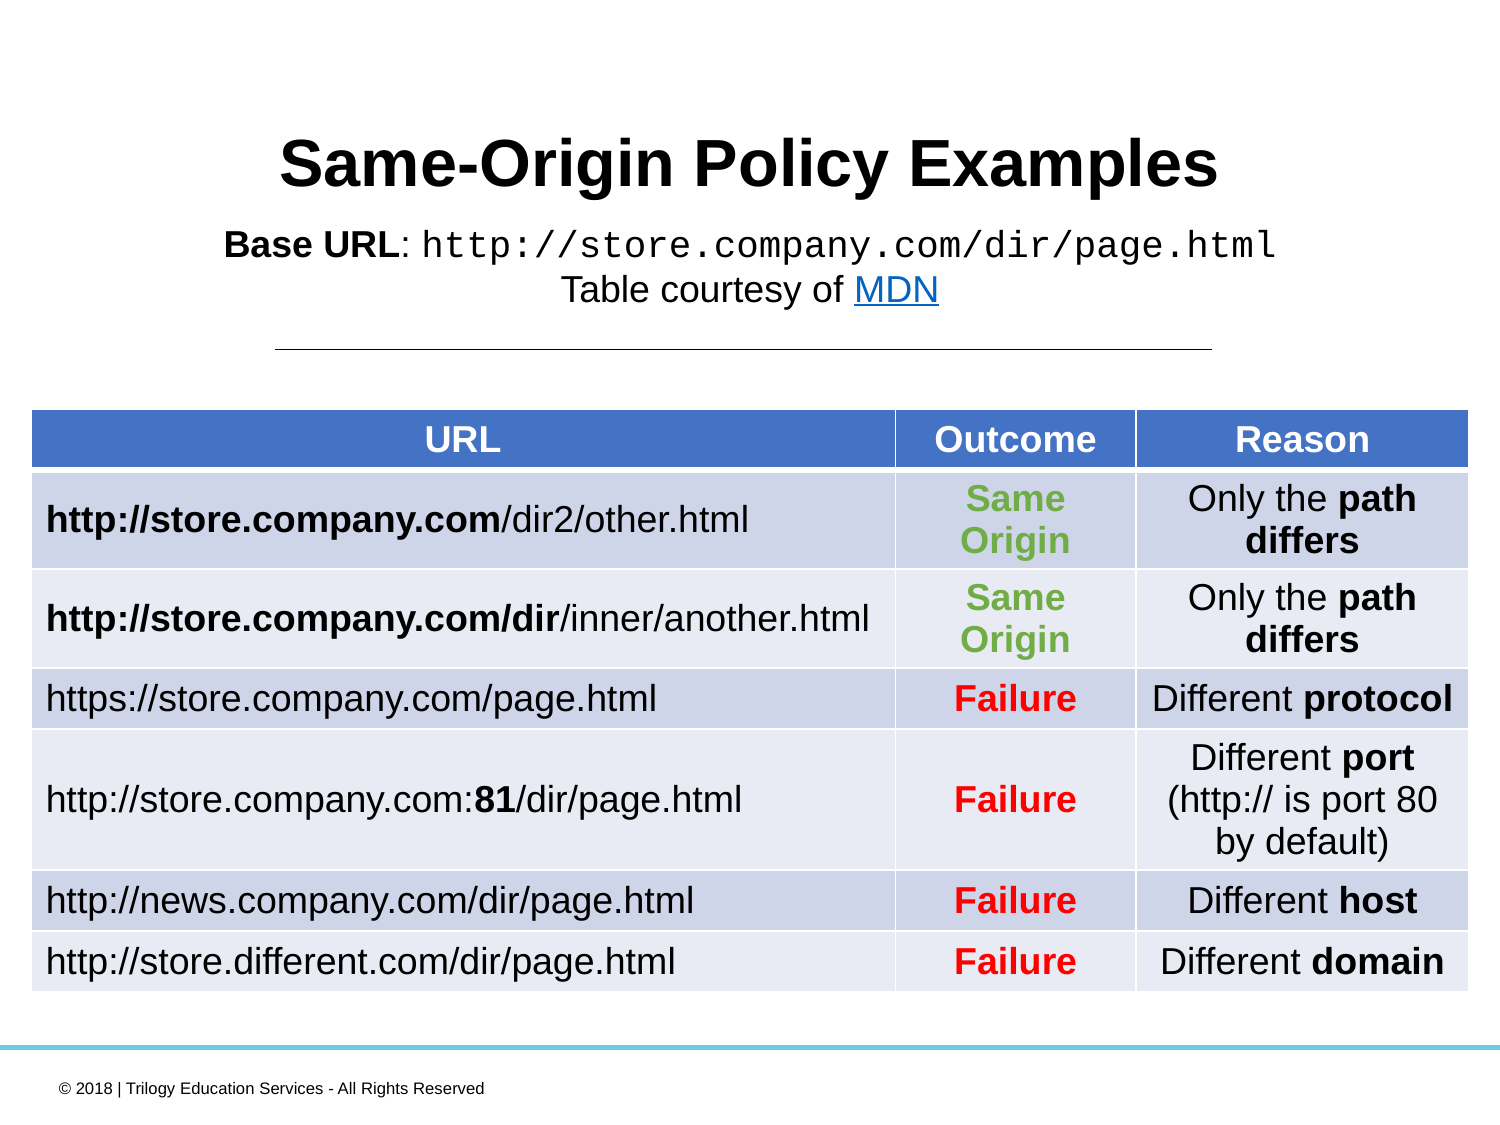

Same-Origin Policy Examples
Base URL: http://store.company.com/dir/page.html
Table courtesy of MDN
| URL | Outcome | Reason |
| --- | --- | --- |
| http://store.company.com/dir2/other.html | Same Origin | Only the path differs |
| http://store.company.com/dir/inner/another.html | Same Origin | Only the path differs |
| https://store.company.com/page.html | Failure | Different protocol |
| http://store.company.com:81/dir/page.html | Failure | Different port (http:// is port 80 by default) |
| http://news.company.com/dir/page.html | Failure | Different host |
| http://store.different.com/dir/page.html | Failure | Different domain |